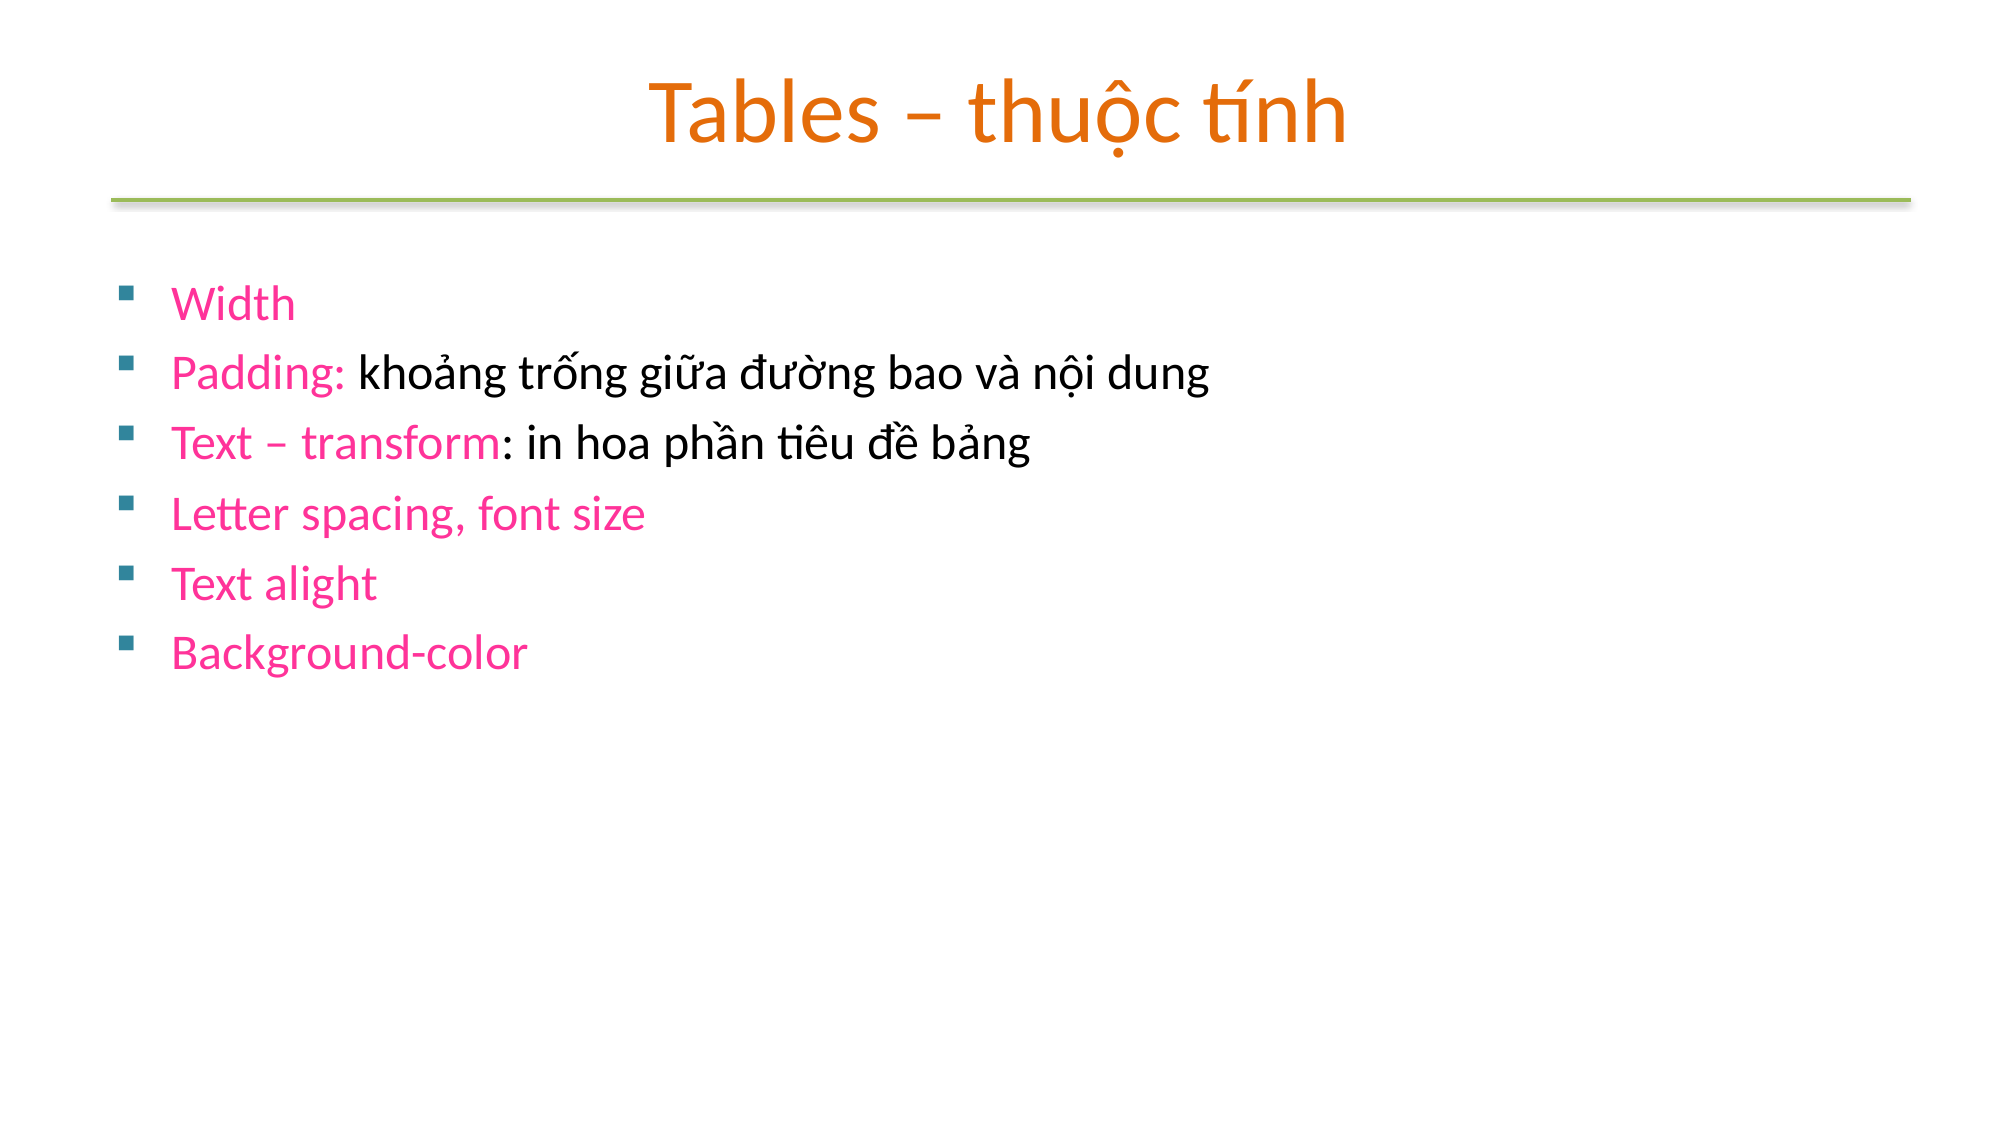

# Tables – thuộc tính
Width
Padding: khoảng trống giữa đường bao và nội dung
Text – transform: in hoa phần tiêu đề bảng
Letter spacing, font size
Text alight
Background-color